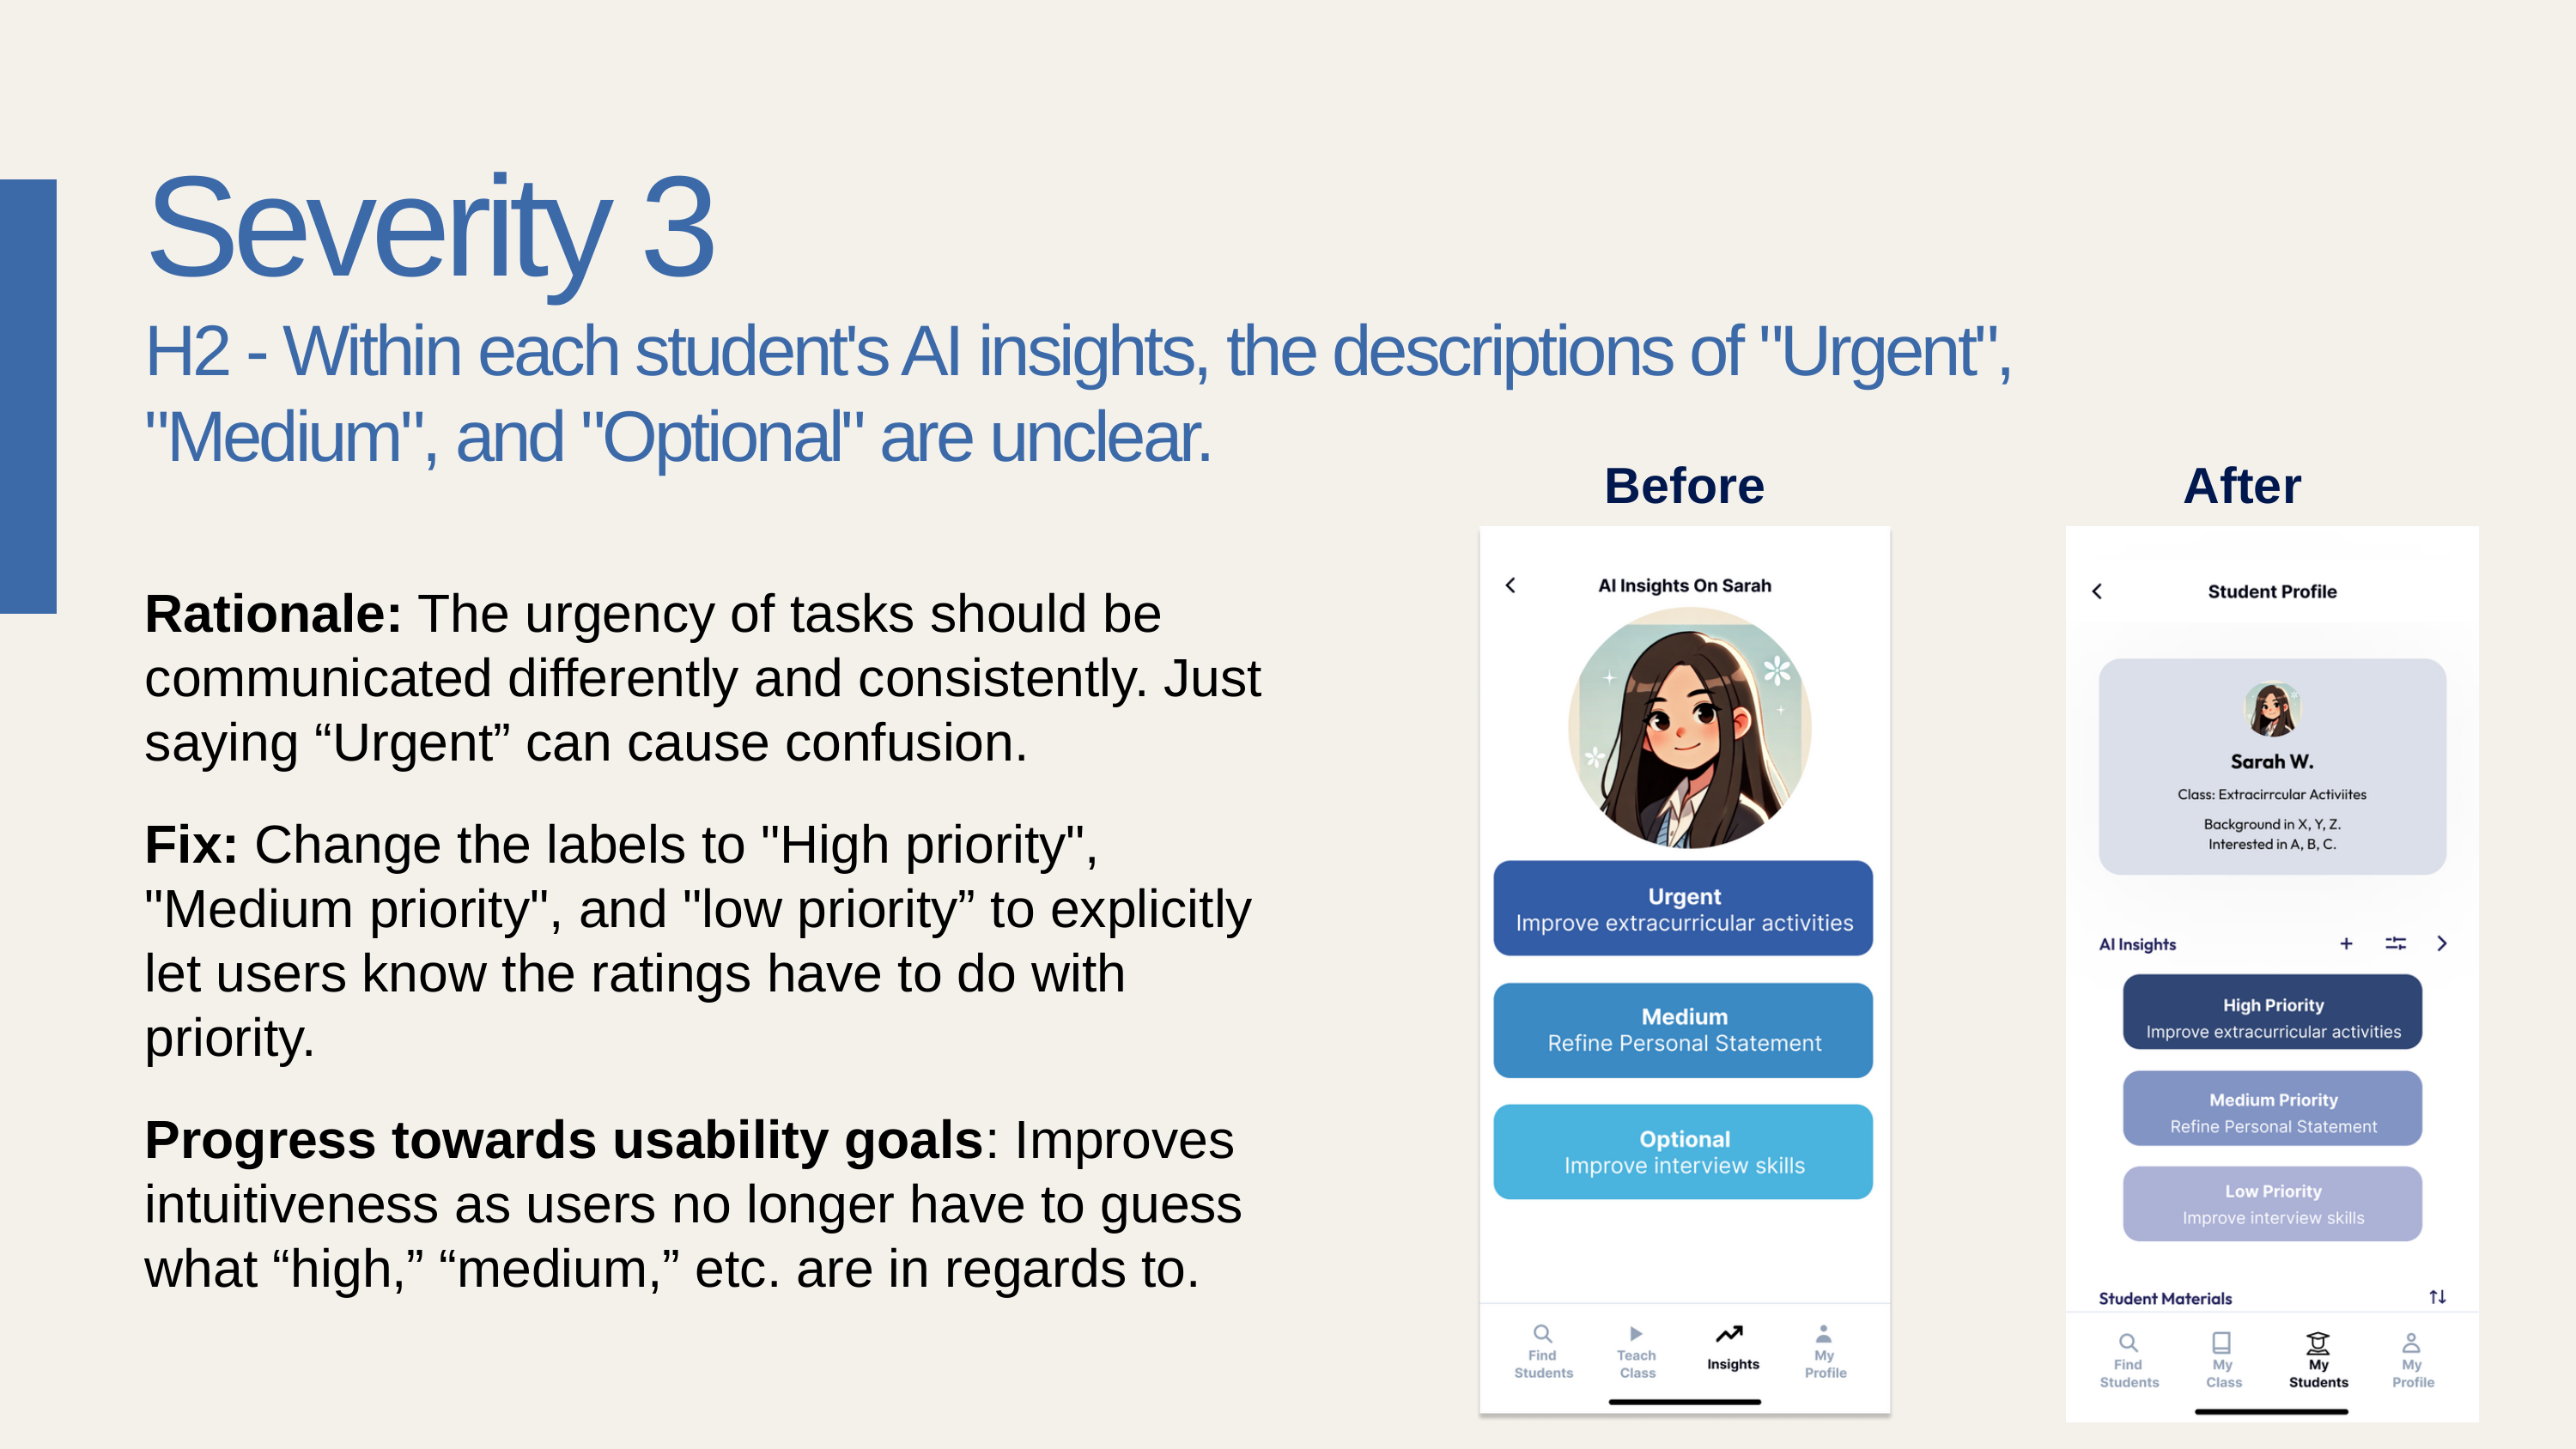

Severity 3
H2 - Within each student's AI insights, the descriptions of "Urgent", "Medium", and "Optional" are unclear.

Before
After

Rationale: The urgency of tasks should be communicated differently and consistently. Just saying “Urgent” can cause confusion.
Fix: Change the labels to "High priority", "Medium priority", and "low priority” to explicitly let users know the ratings have to do with priority.
Progress towards usability goals: Improves intuitiveness as users no longer have to guess what “high,” “medium,” etc. are in regards to.